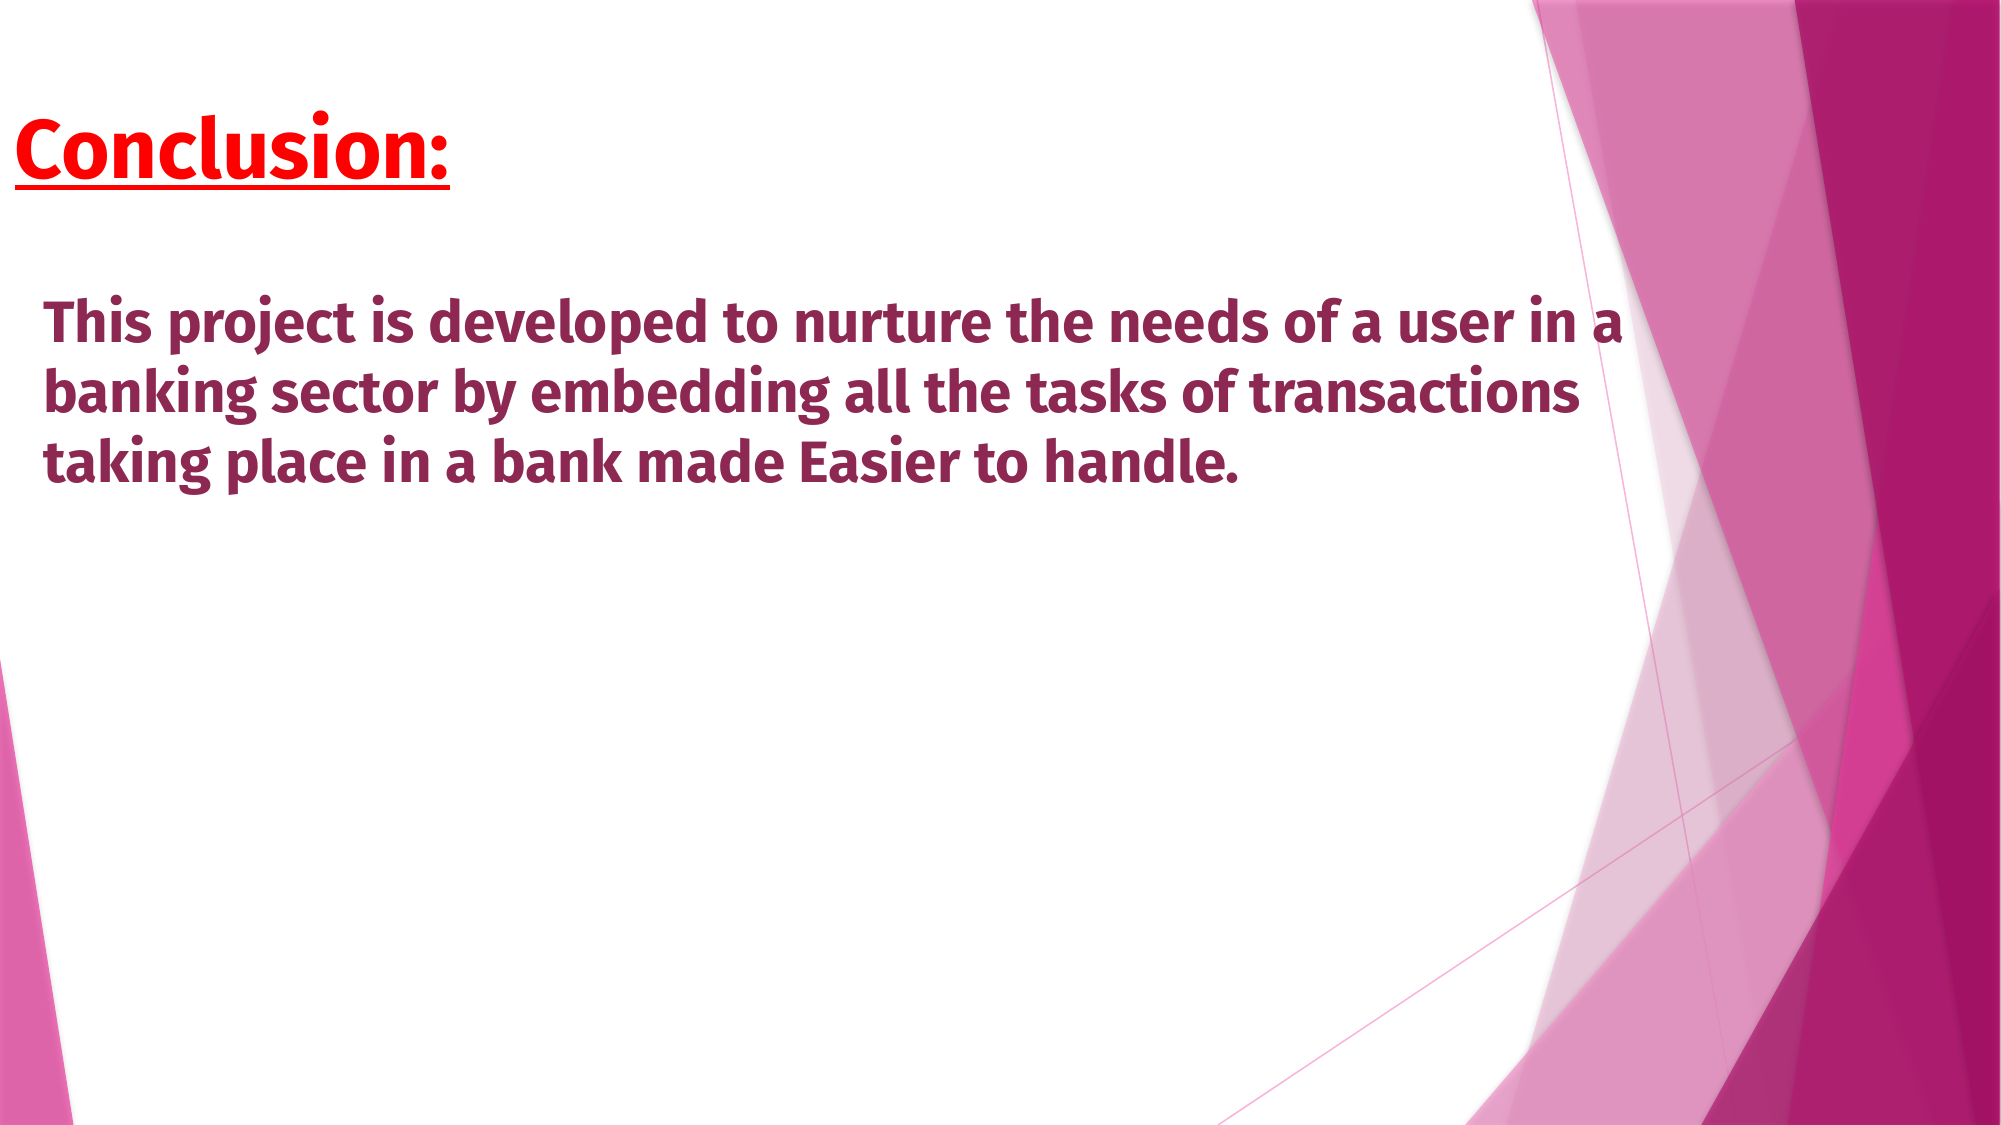

Conclusion:

This project is developed to nurture the needs of a user in a banking sector by embedding all the tasks of transactions taking place in a bank made Easier to handle.